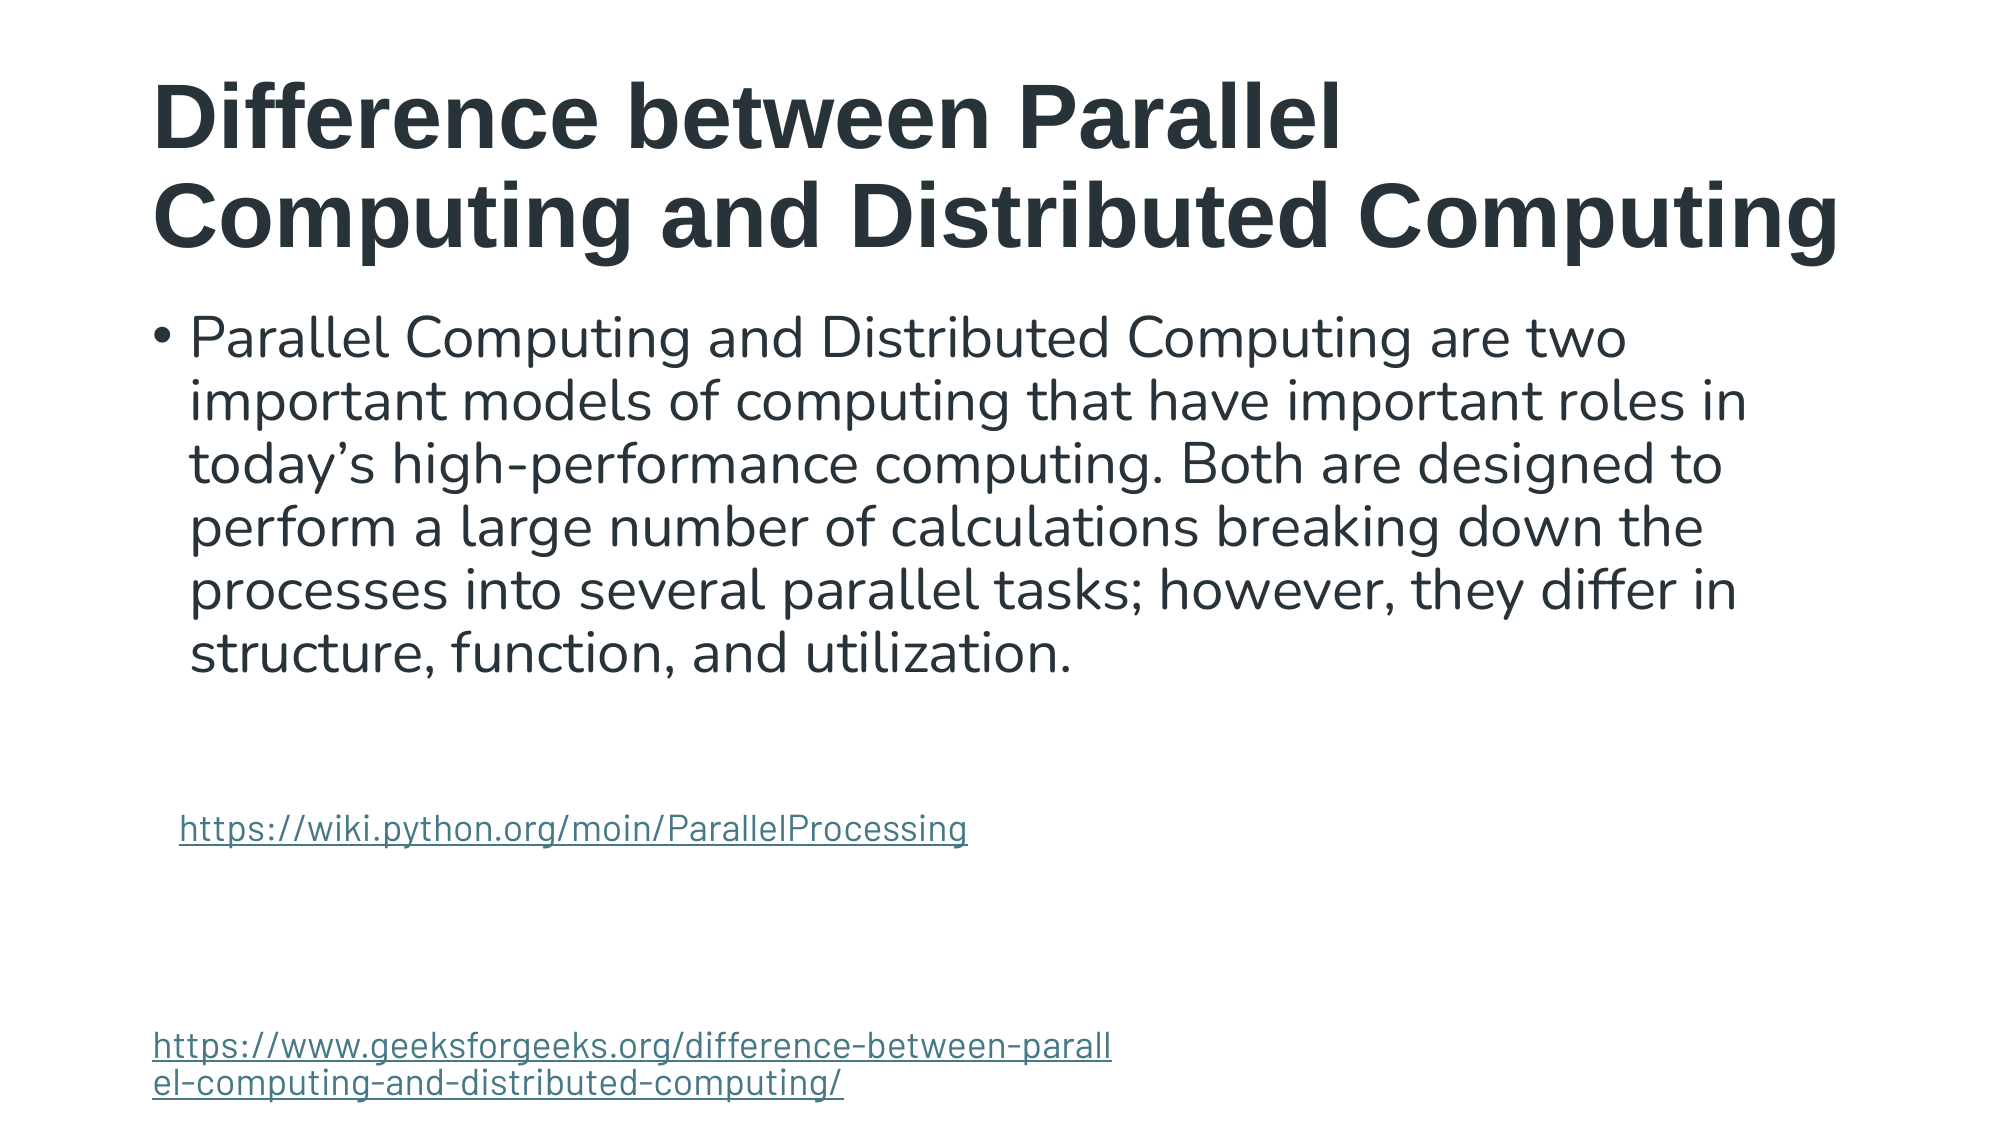

# Difference between Parallel Computing and Distributed Computing
Parallel Computing and Distributed Computing are two important models of computing that have important roles in today’s high-performance computing. Both are designed to perform a large number of calculations breaking down the processes into several parallel tasks; however, they differ in structure, function, and utilization.
https://wiki.python.org/moin/ParallelProcessing
https://www.geeksforgeeks.org/difference-between-parallel-computing-and-distributed-computing/